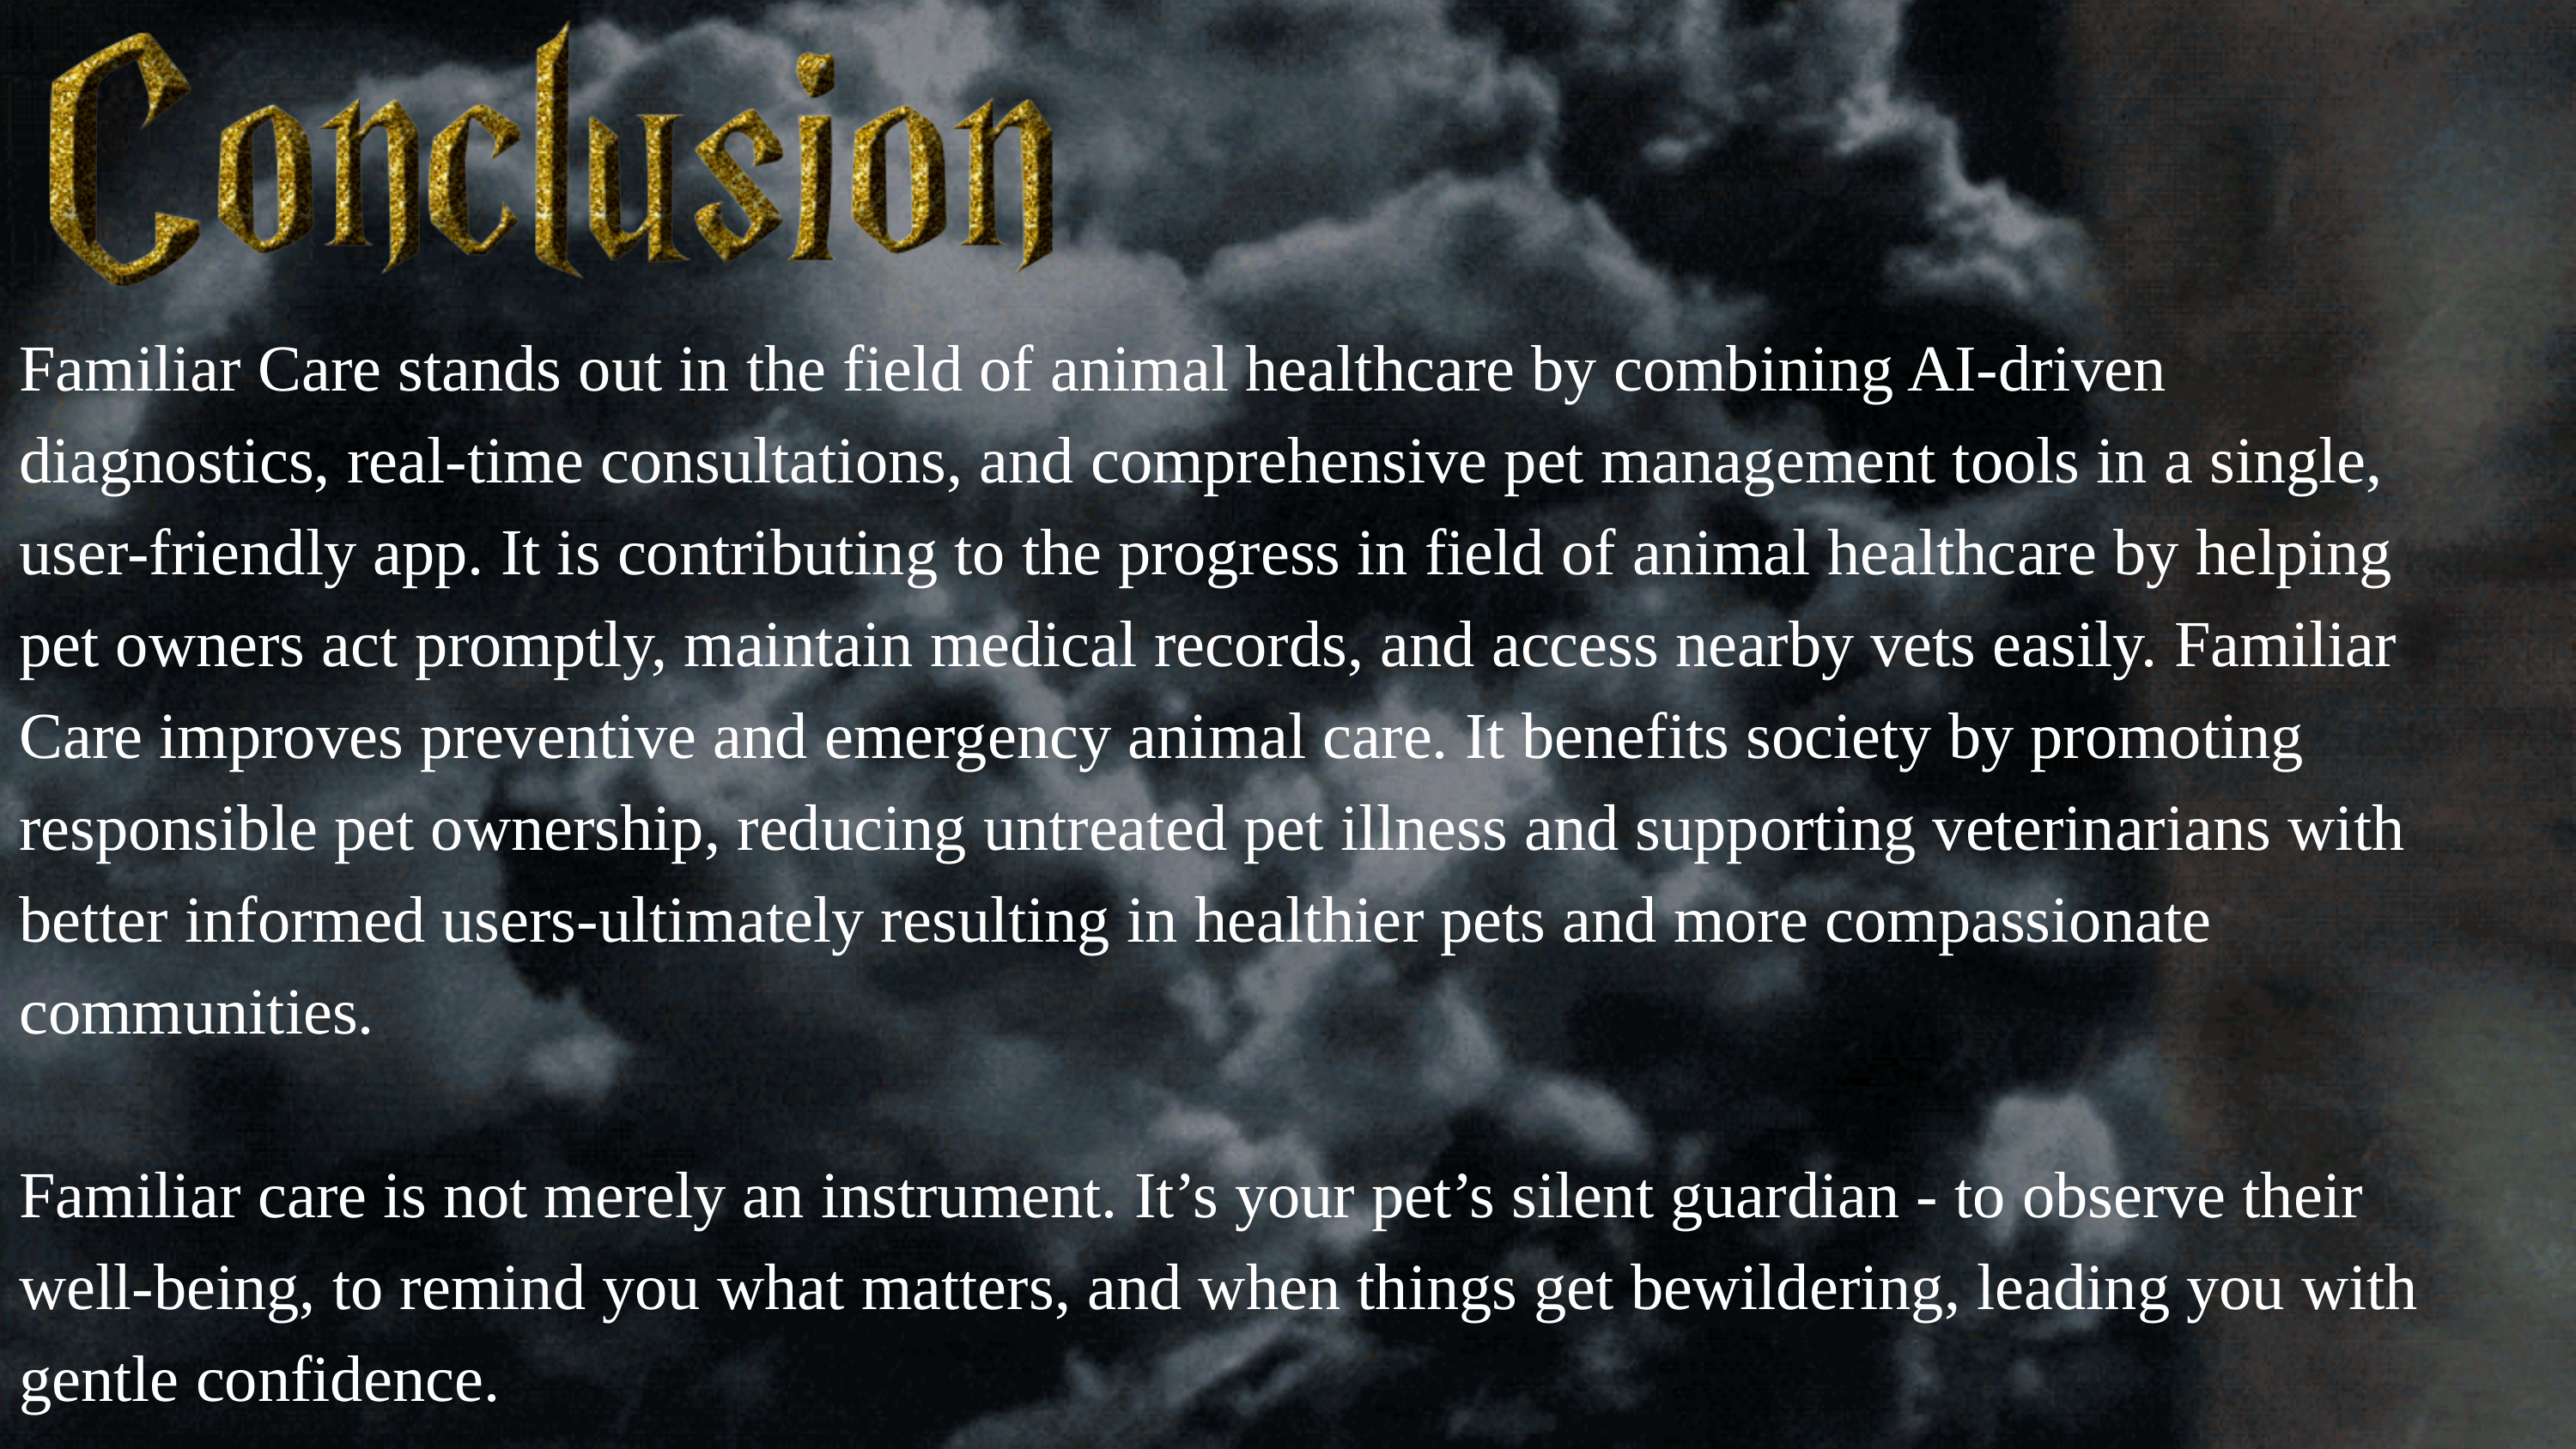

Familiar Care stands out in the field of animal healthcare by combining AI-driven diagnostics, real-time consultations, and comprehensive pet management tools in a single, user-friendly app. It is contributing to the progress in field of animal healthcare by helping pet owners act promptly, maintain medical records, and access nearby vets easily. Familiar Care improves preventive and emergency animal care. It benefits society by promoting responsible pet ownership, reducing untreated pet illness and supporting veterinarians with better informed users-ultimately resulting in healthier pets and more compassionate communities.

Familiar care is not merely an instrument. It’s your pet’s silent guardian - to observe their well-being, to remind you what matters, and when things get bewildering, leading you with gentle confidence.